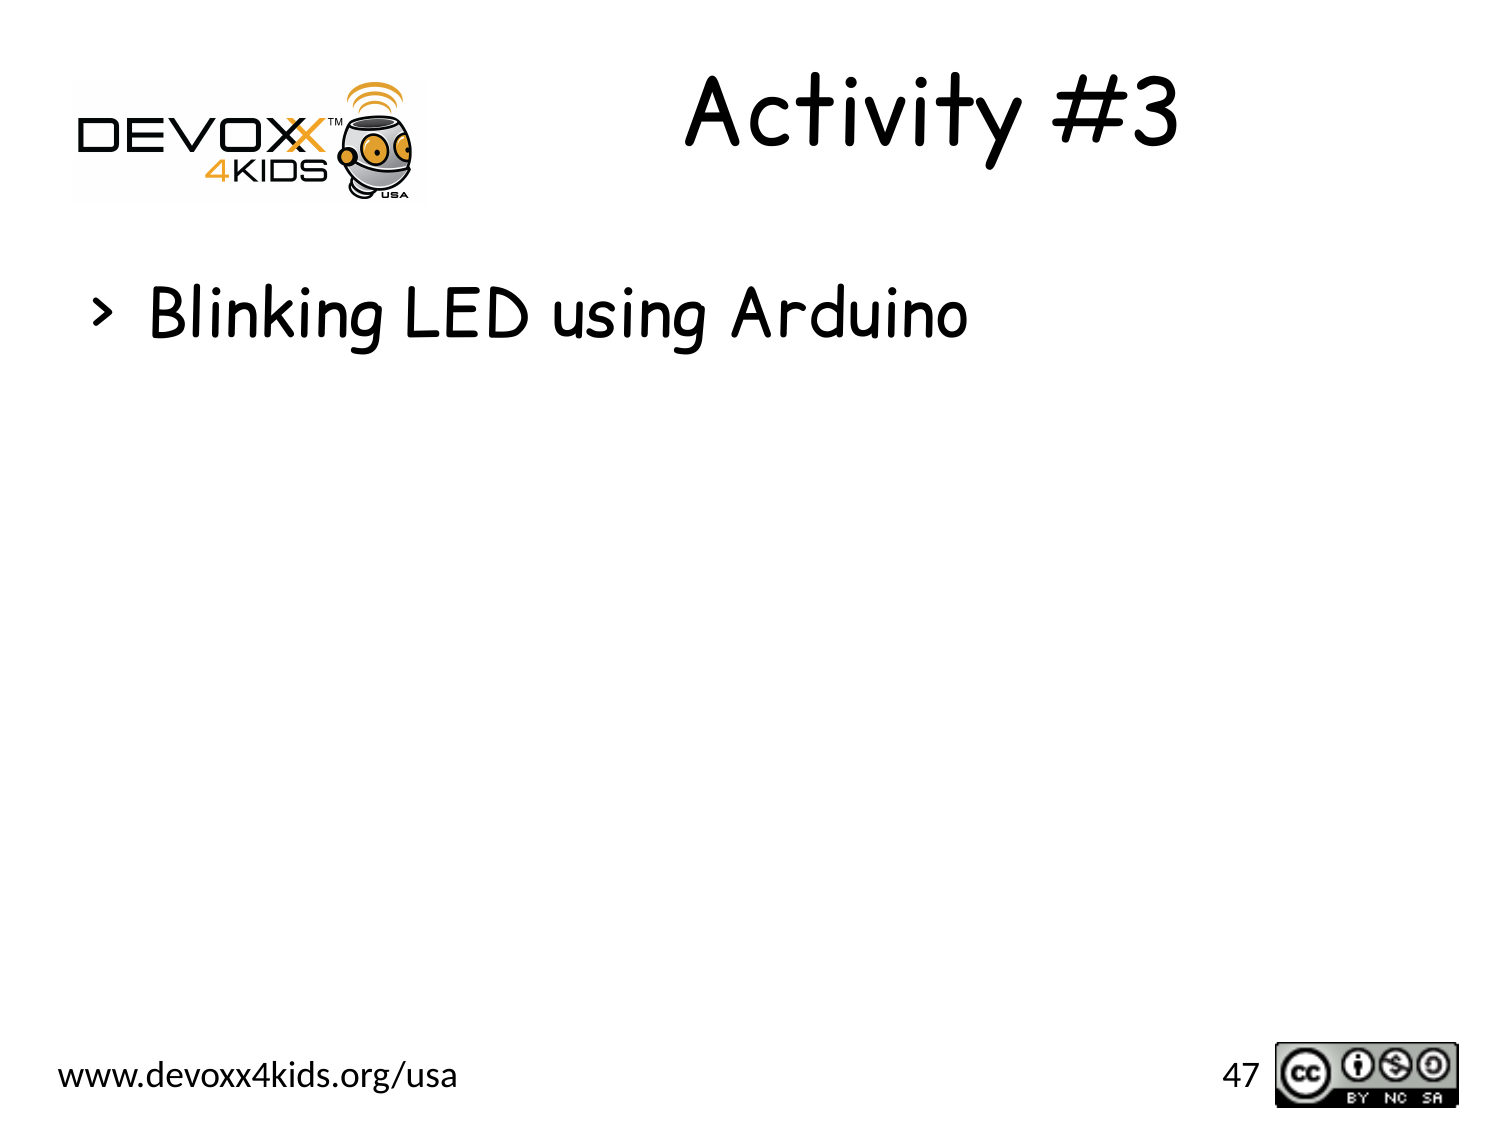

# Activity #3
Blinking LED using Arduino

47